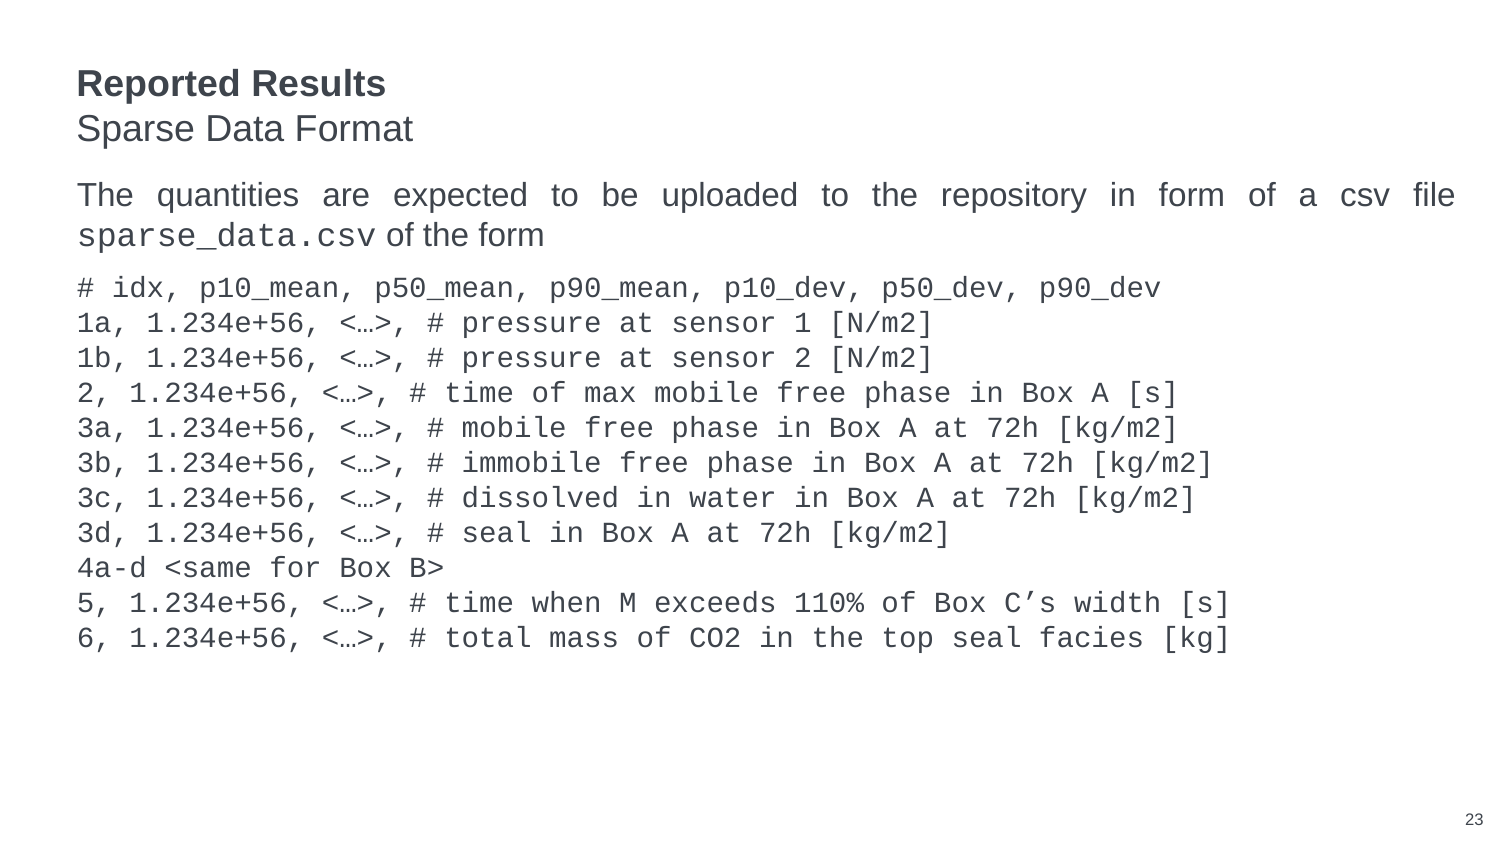

# Reported Results Sparse Data Format
The quantities are expected to be uploaded to the repository in form of a csv file sparse_data.csv of the form
# idx, p10_mean, p50_mean, p90_mean, p10_dev, p50_dev, p90_dev 1a, 1.234e+56, <…>, # pressure at sensor 1 [N/m2] 1b, 1.234e+56, <…>, # pressure at sensor 2 [N/m2] 2, 1.234e+56, <…>, # time of max mobile free phase in Box A [s] 3a, 1.234e+56, <…>, # mobile free phase in Box A at 72h [kg/m2] 3b, 1.234e+56, <…>, # immobile free phase in Box A at 72h [kg/m2] 3c, 1.234e+56, <…>, # dissolved in water in Box A at 72h [kg/m2] 3d, 1.234e+56, <…>, # seal in Box A at 72h [kg/m2] 4a-d <same for Box B> 5, 1.234e+56, <…>, # time when M exceeds 110% of Box C’s width [s] 6, 1.234e+56, <…>, # total mass of CO2 in the top seal facies [kg]

23